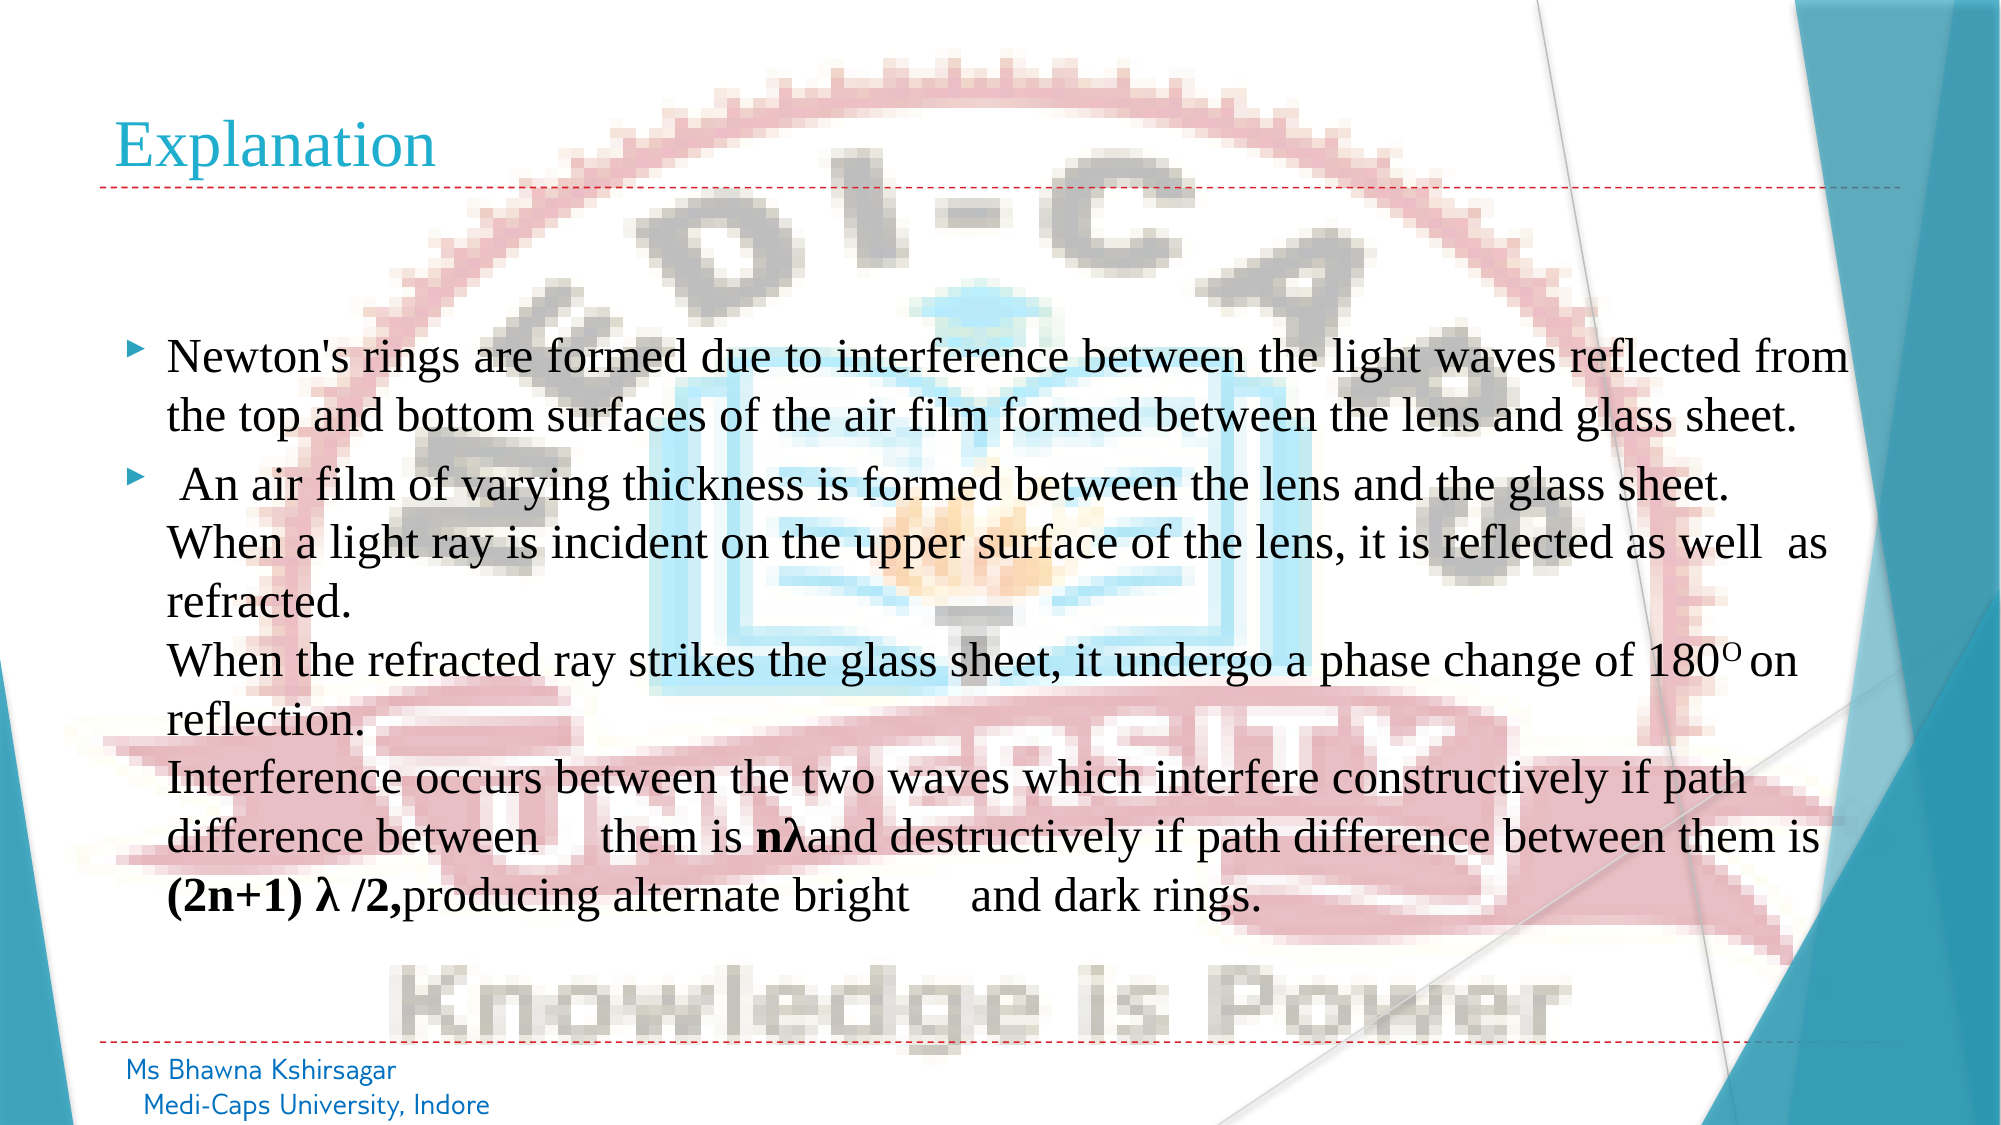

# Explanation

Newton's rings are formed due to interference between the light waves reflected from the top and bottom surfaces of the air film formed between the lens and glass sheet.
 An air film of varying thickness is formed between the lens and the glass sheet.
When a light ray is incident on the upper surface of the lens, it is reflected as well  as refracted.
When the refracted ray strikes the glass sheet, it undergo a phase change of 180O on reflection.
Interference occurs between the two waves which interfere constructively if path difference between     them is nλand destructively if path difference between them is (2n+1) λ /2,producing alternate bright     and dark rings.
Ms Bhawna Kshirsagar 							                                            Medi-Caps University, Indore